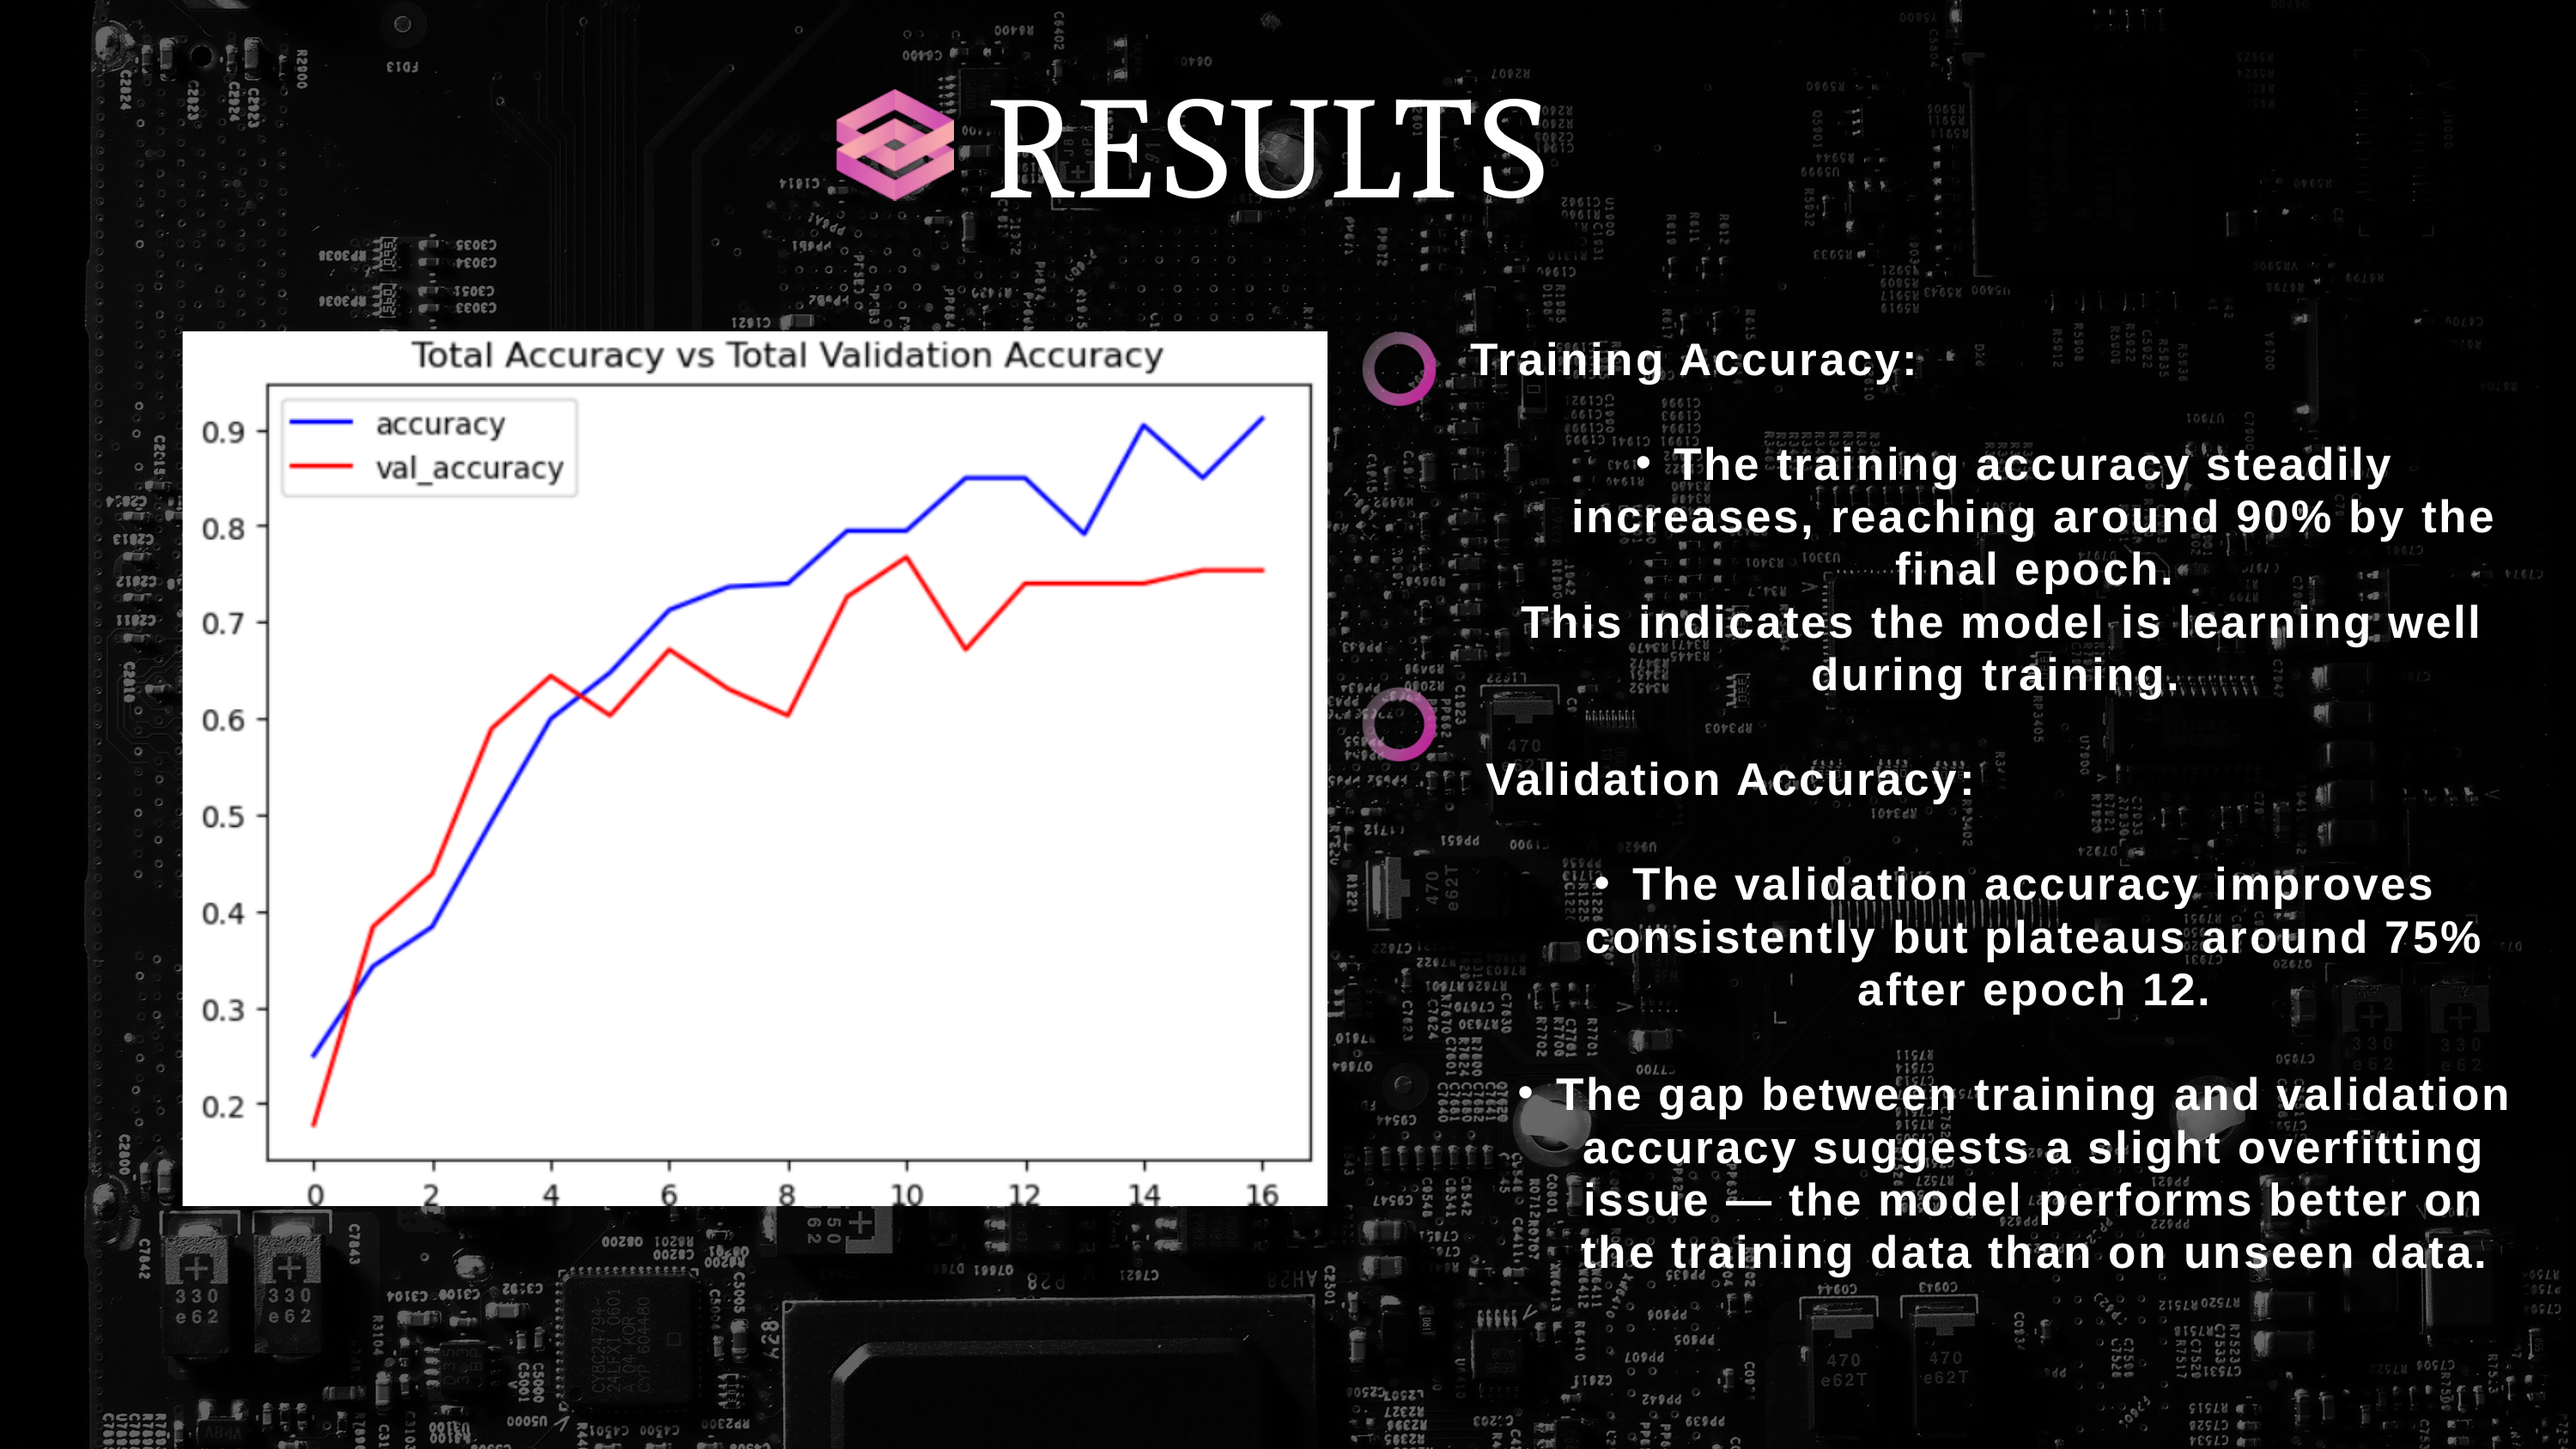

RESULTS

Training Accuracy:

The training accuracy steadily increases, reaching around 90% by the final epoch.
 This indicates the model is learning well during training.

 Validation Accuracy:

The validation accuracy improves consistently but plateaus around 75% after epoch 12.

The gap between training and validation accuracy suggests a slight overfitting issue — the model performs better on the training data than on unseen data.